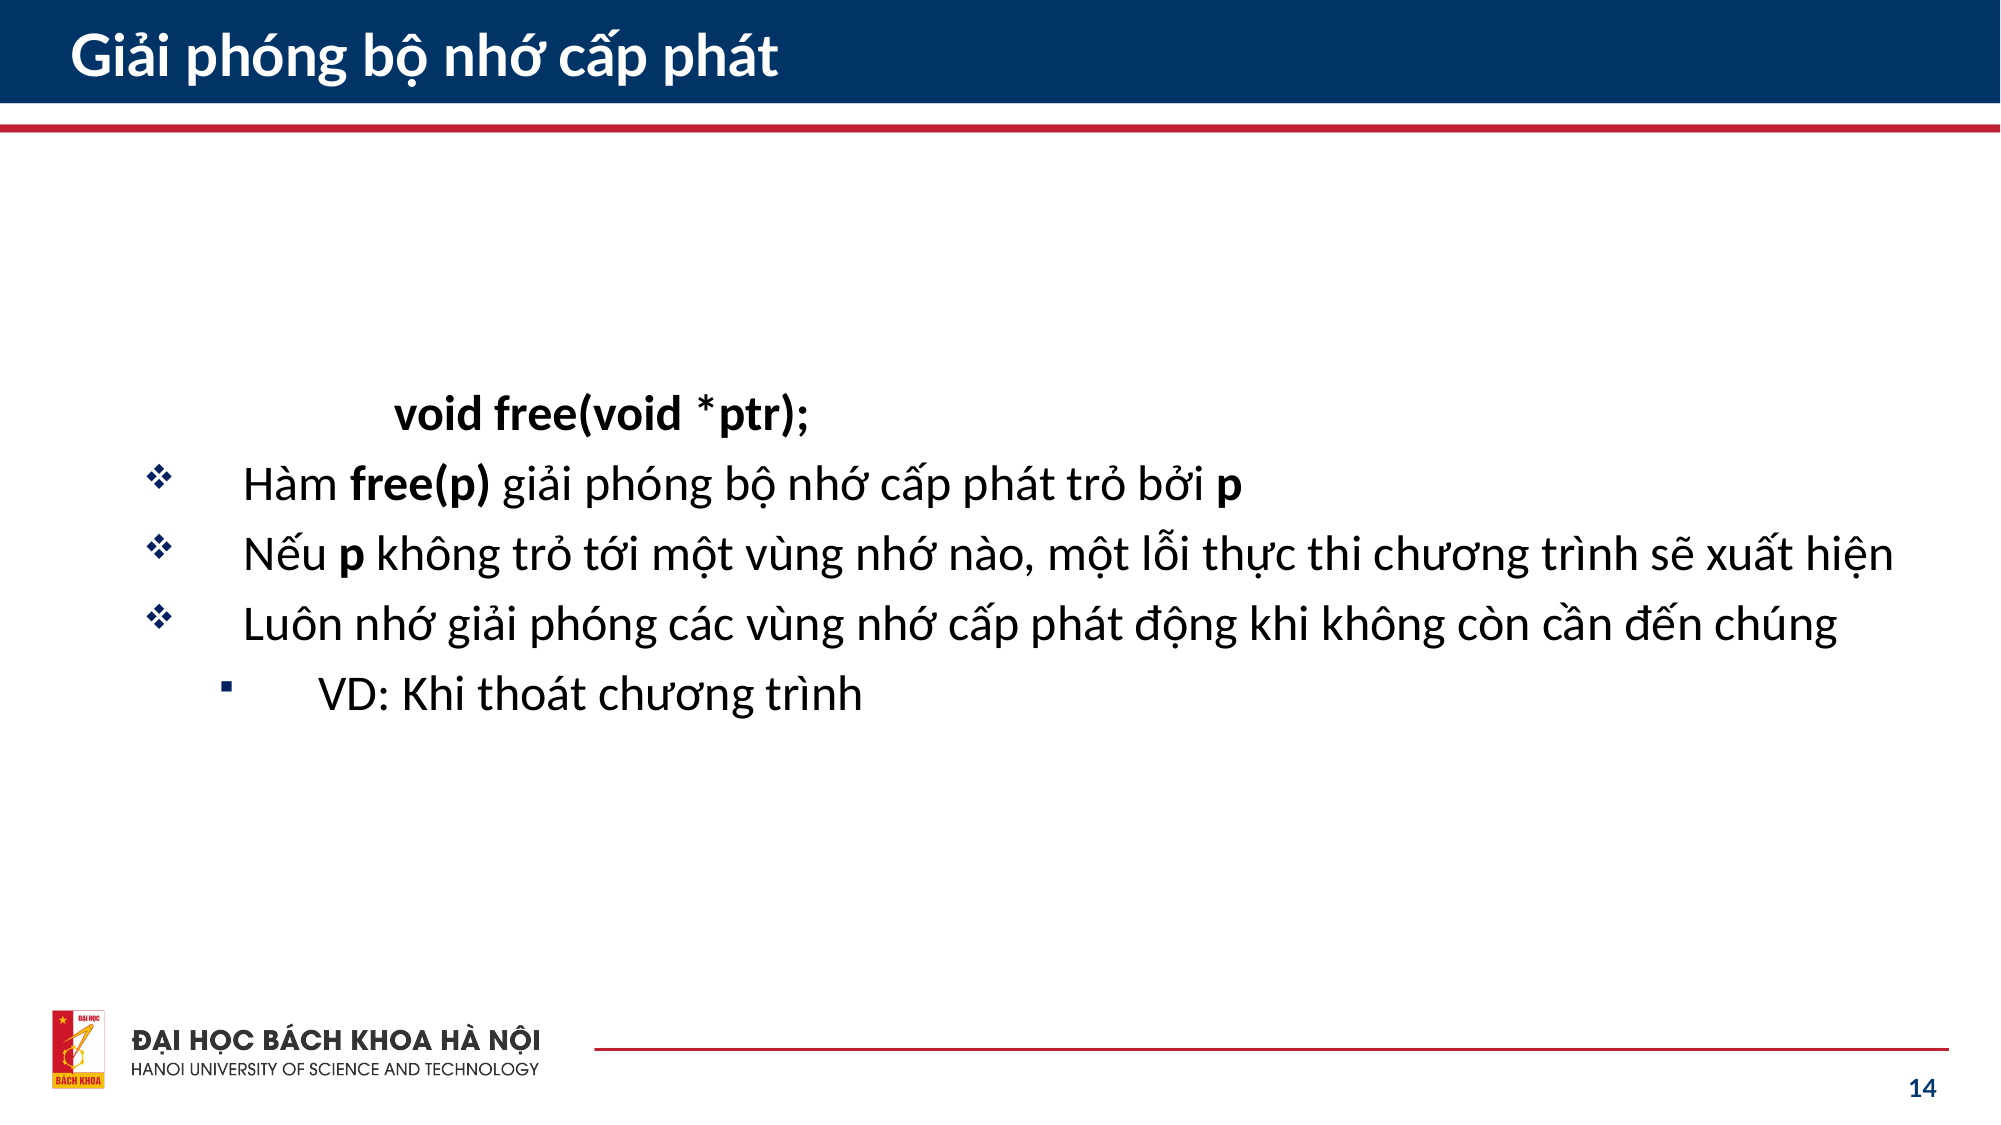

# Giải phóng bộ nhớ cấp phát

		void free(void *ptr);
Hàm free(p) giải phóng bộ nhớ cấp phát trỏ bởi p
Nếu p không trỏ tới một vùng nhớ nào, một lỗi thực thi chương trình sẽ xuất hiện
Luôn nhớ giải phóng các vùng nhớ cấp phát động khi không còn cần đến chúng
VD: Khi thoát chương trình
14